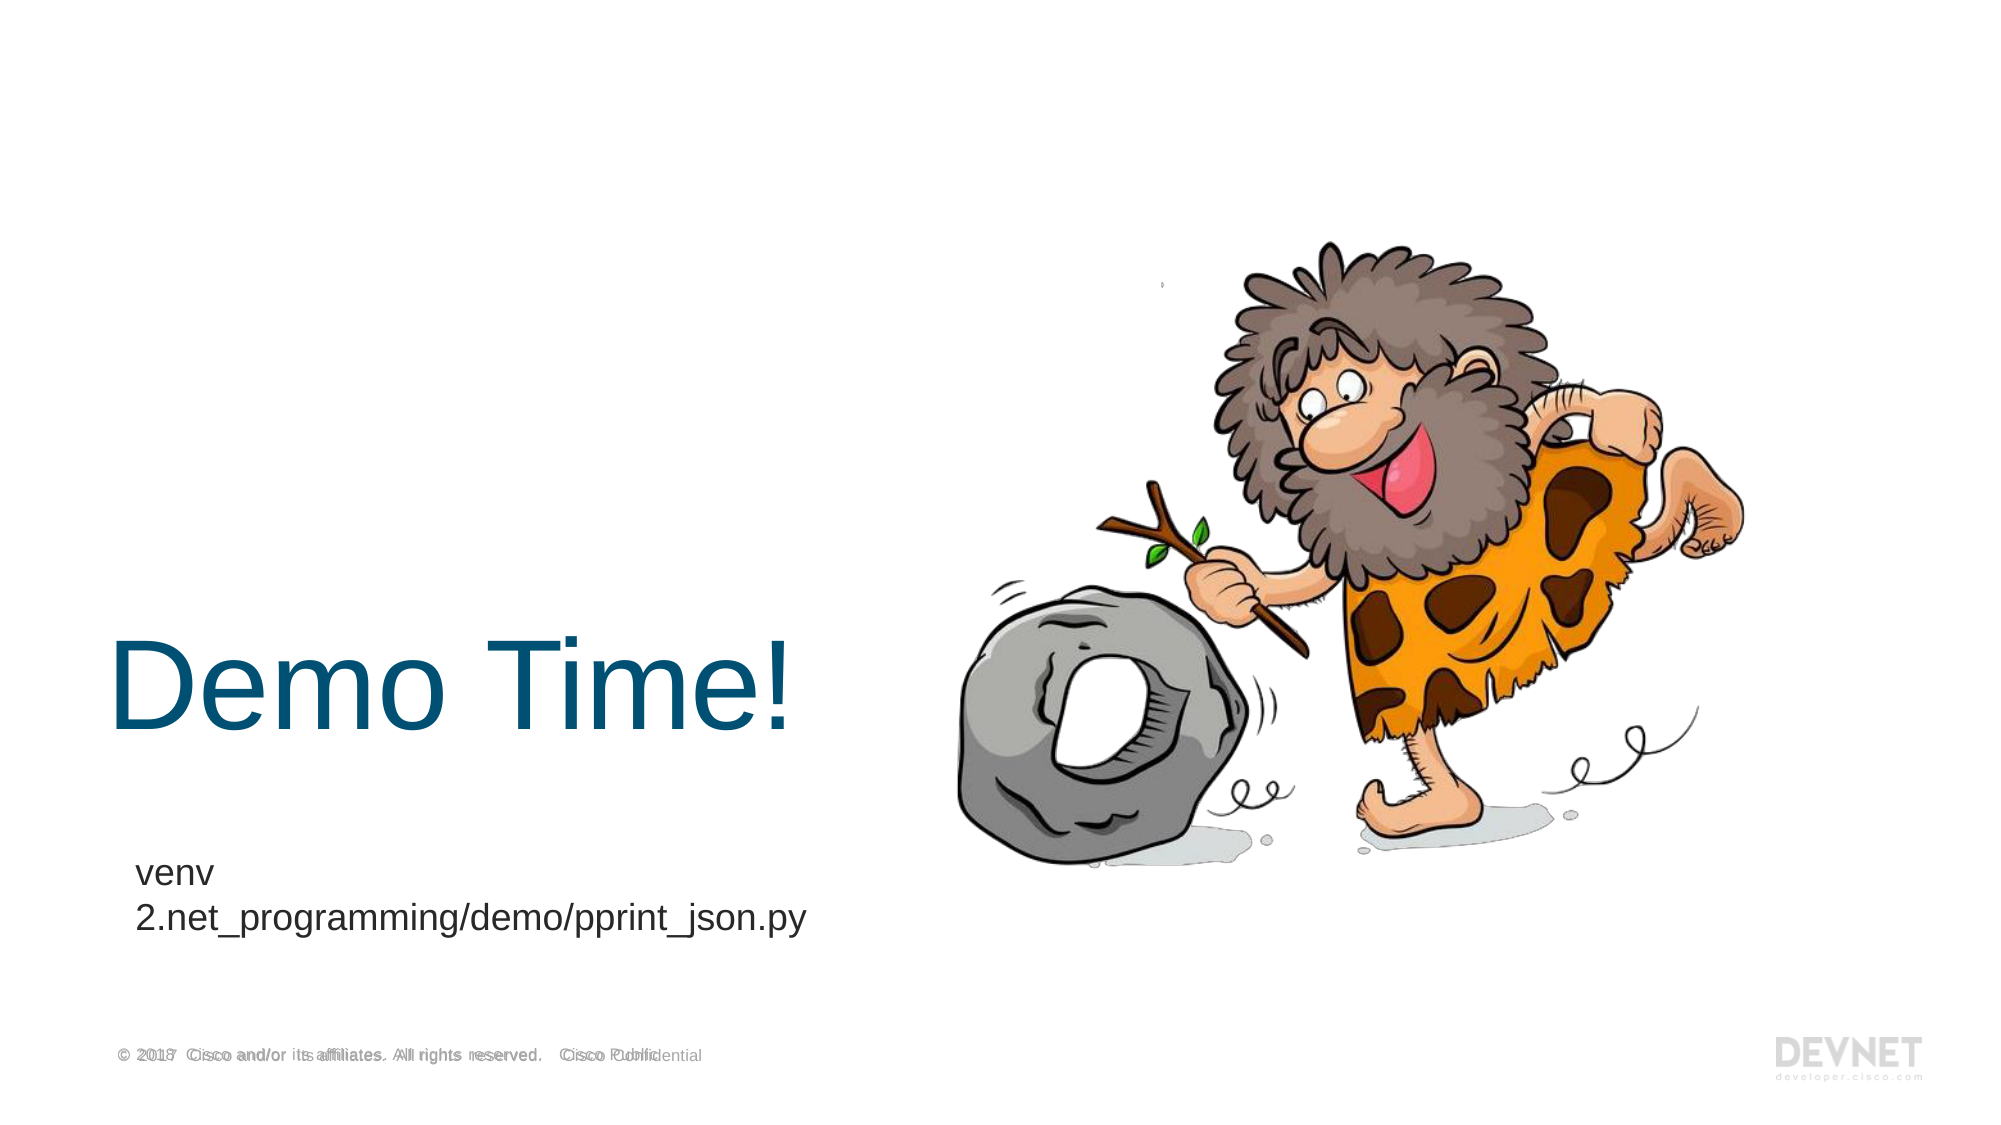

Demo Time!
venv
2.net_programming/demo/pprint_json.py
© 2017  Cisco and/or  its affiliates.  All rights  reserved.    Cisco Confidential